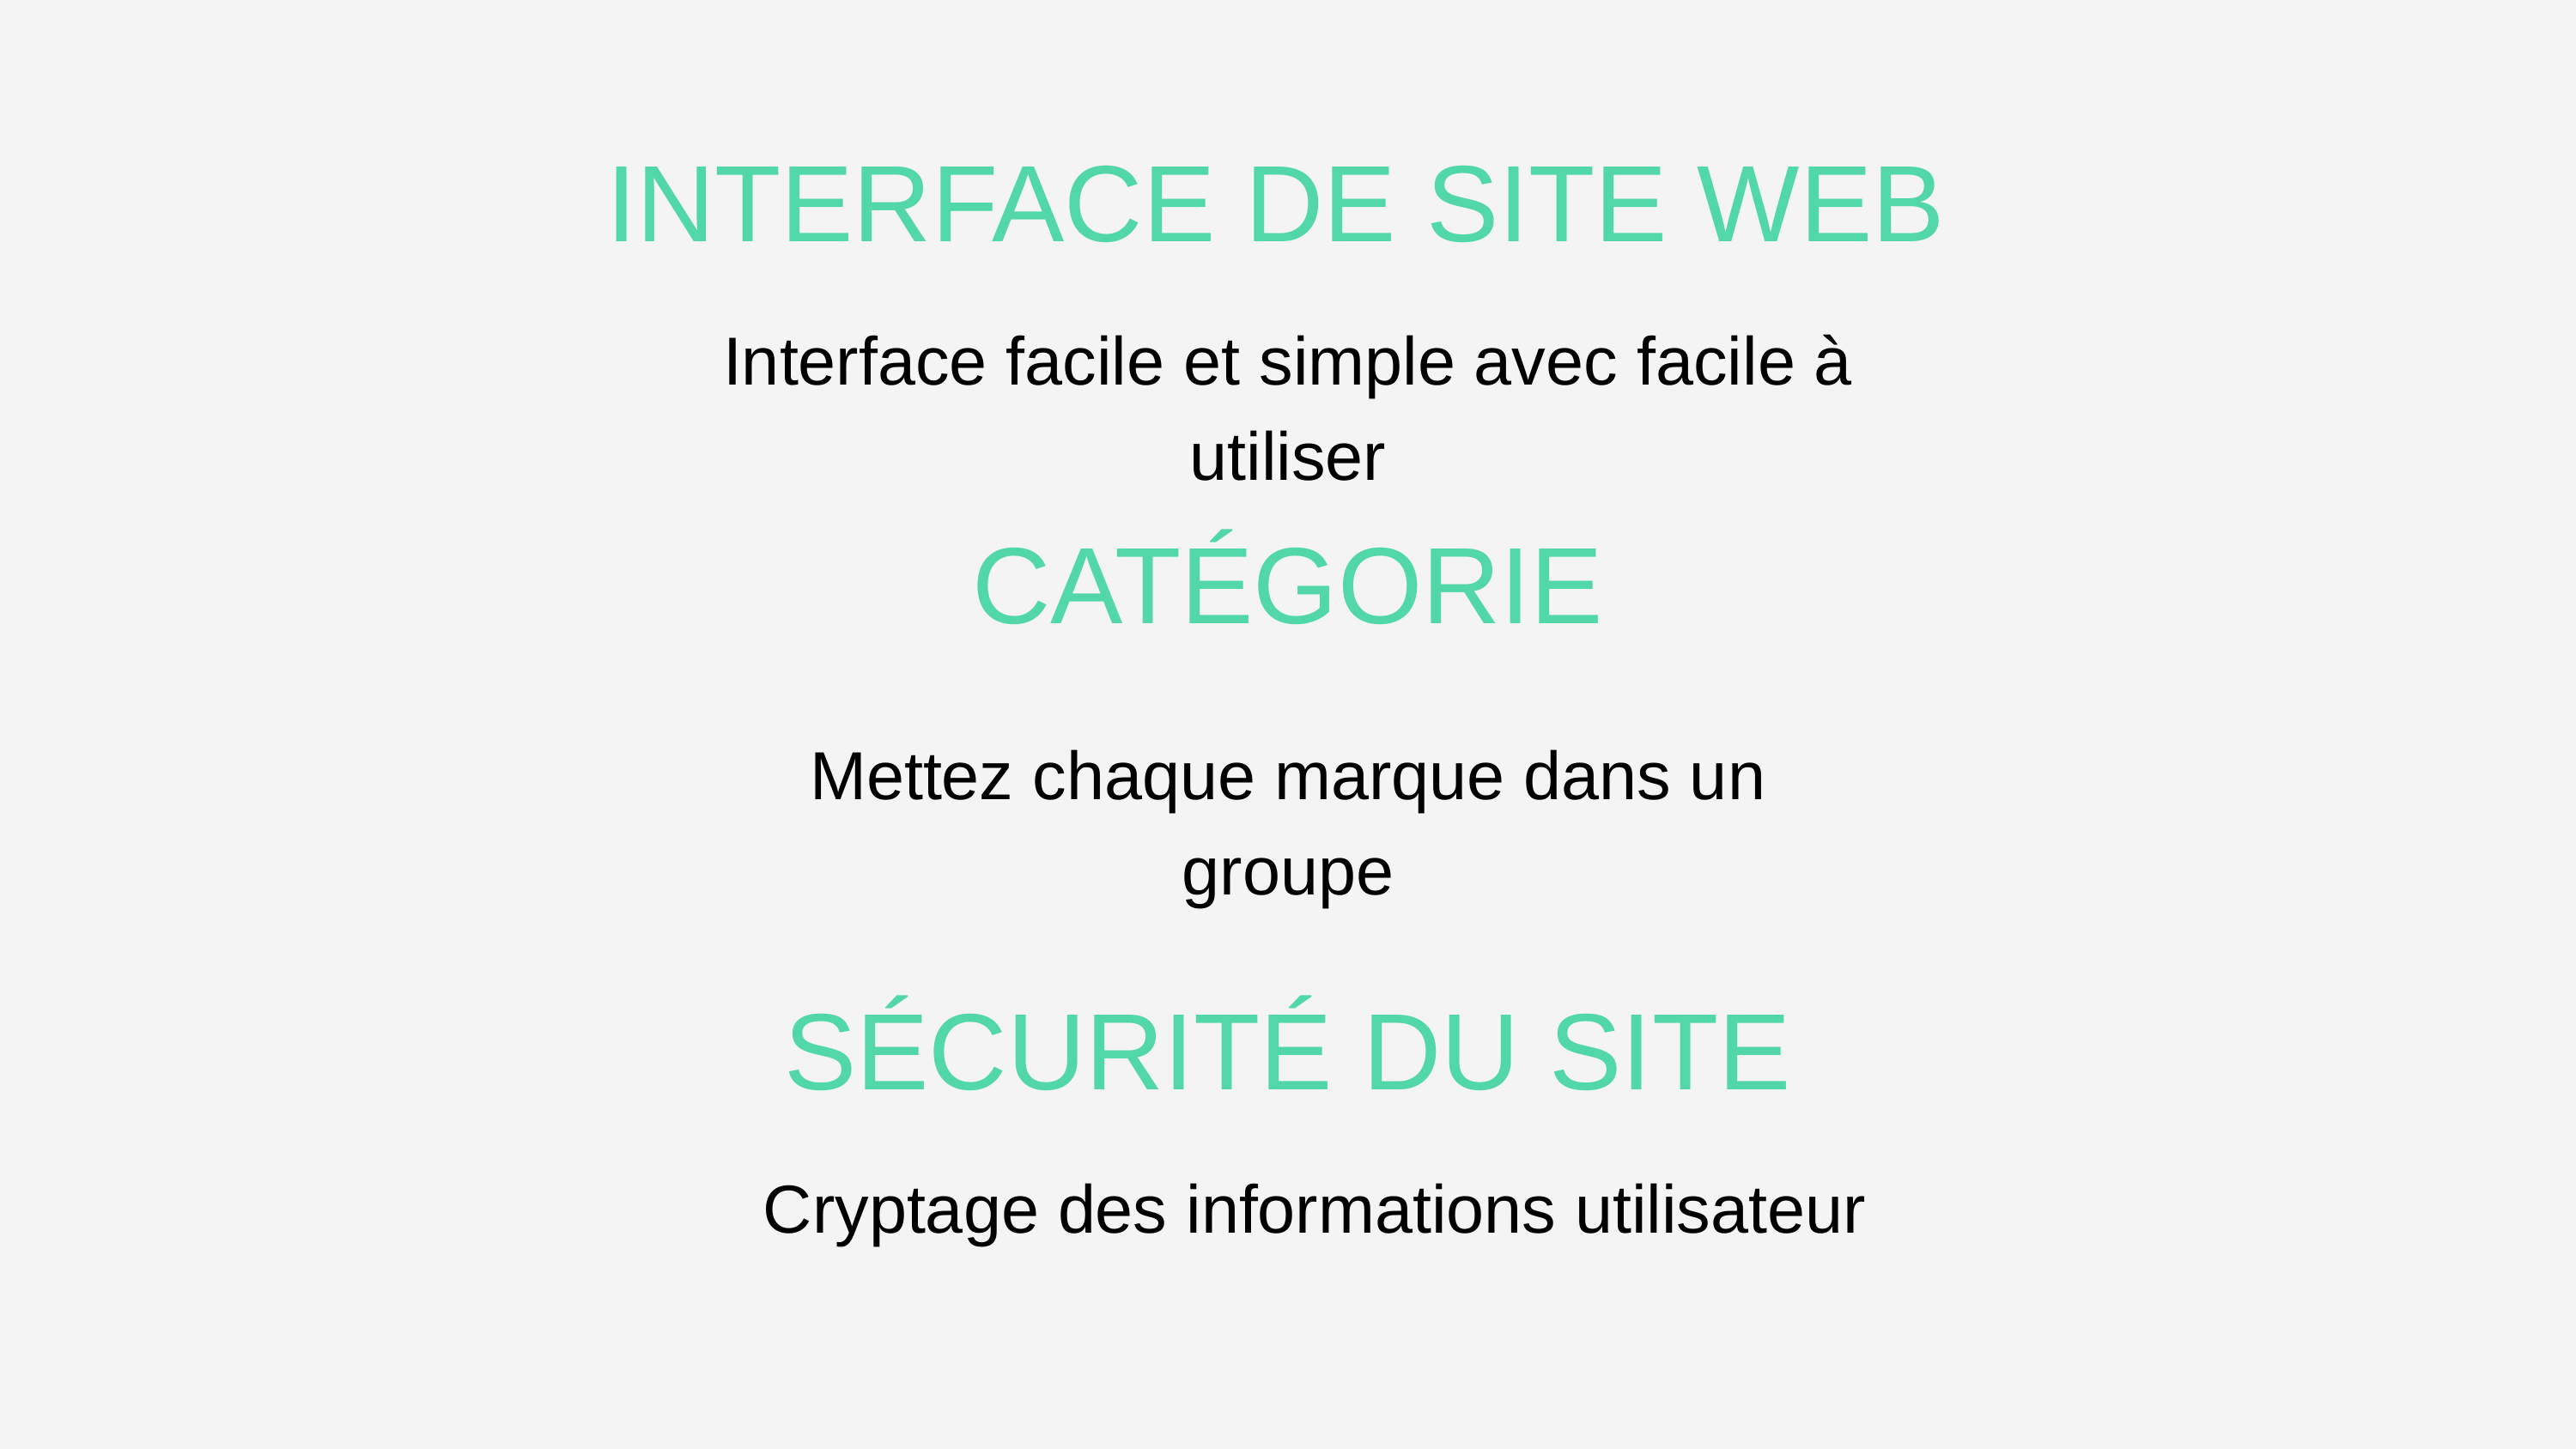

INTERFACE DE SITE WEB
Interface facile et simple avec facile à utiliser
CATÉGORIE
Mettez chaque marque dans un groupe
SÉCURITÉ DU SITE
Cryptage des informations utilisateur